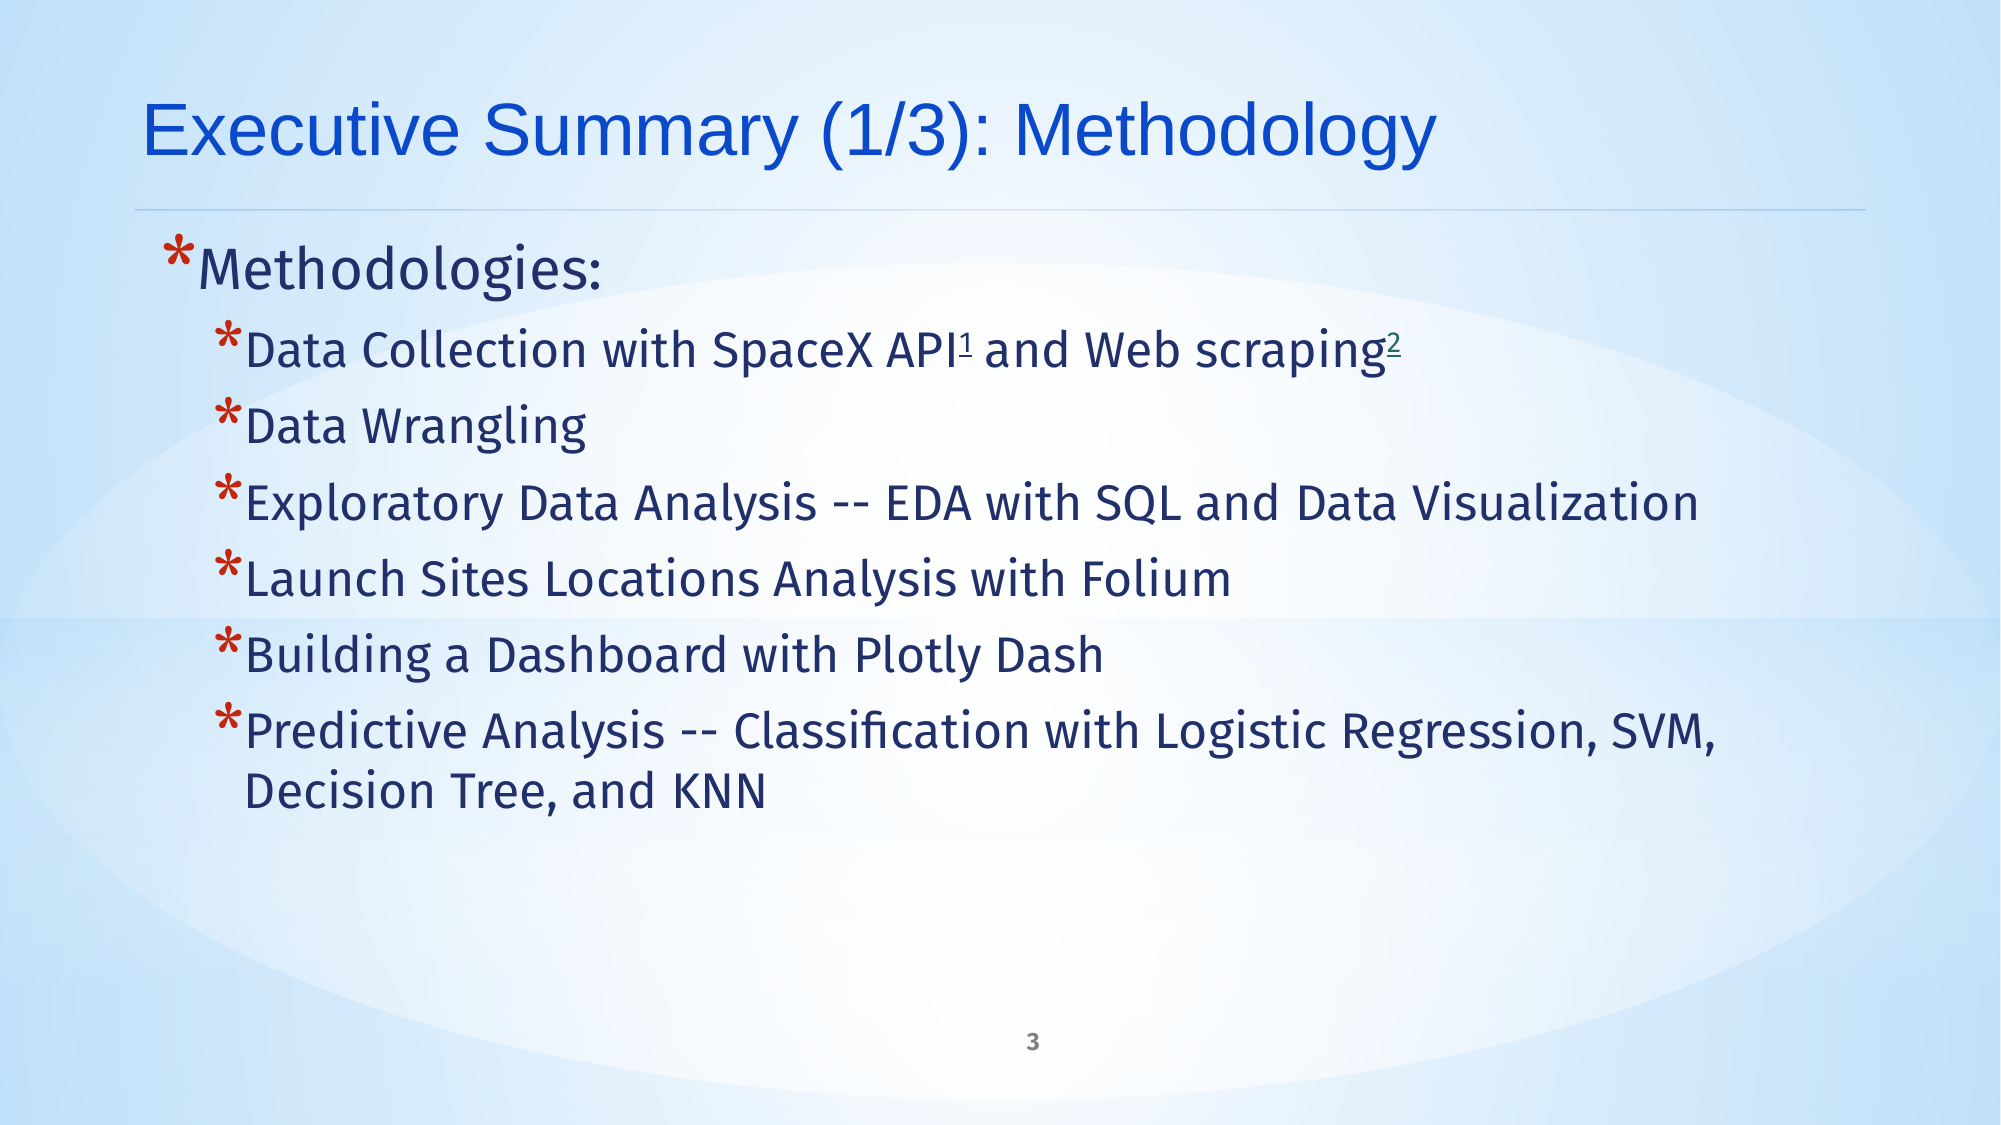

Executive Summary (1/3): Methodology
Methodologies:
Data Collection with SpaceX API1 and Web scraping2
Data Wrangling
Exploratory Data Analysis -- EDA with SQL and Data Visualization
Launch Sites Locations Analysis with Folium
Building a Dashboard with Plotly Dash
Predictive Analysis -- Classification with Logistic Regression, SVM, Decision Tree, and KNN
3